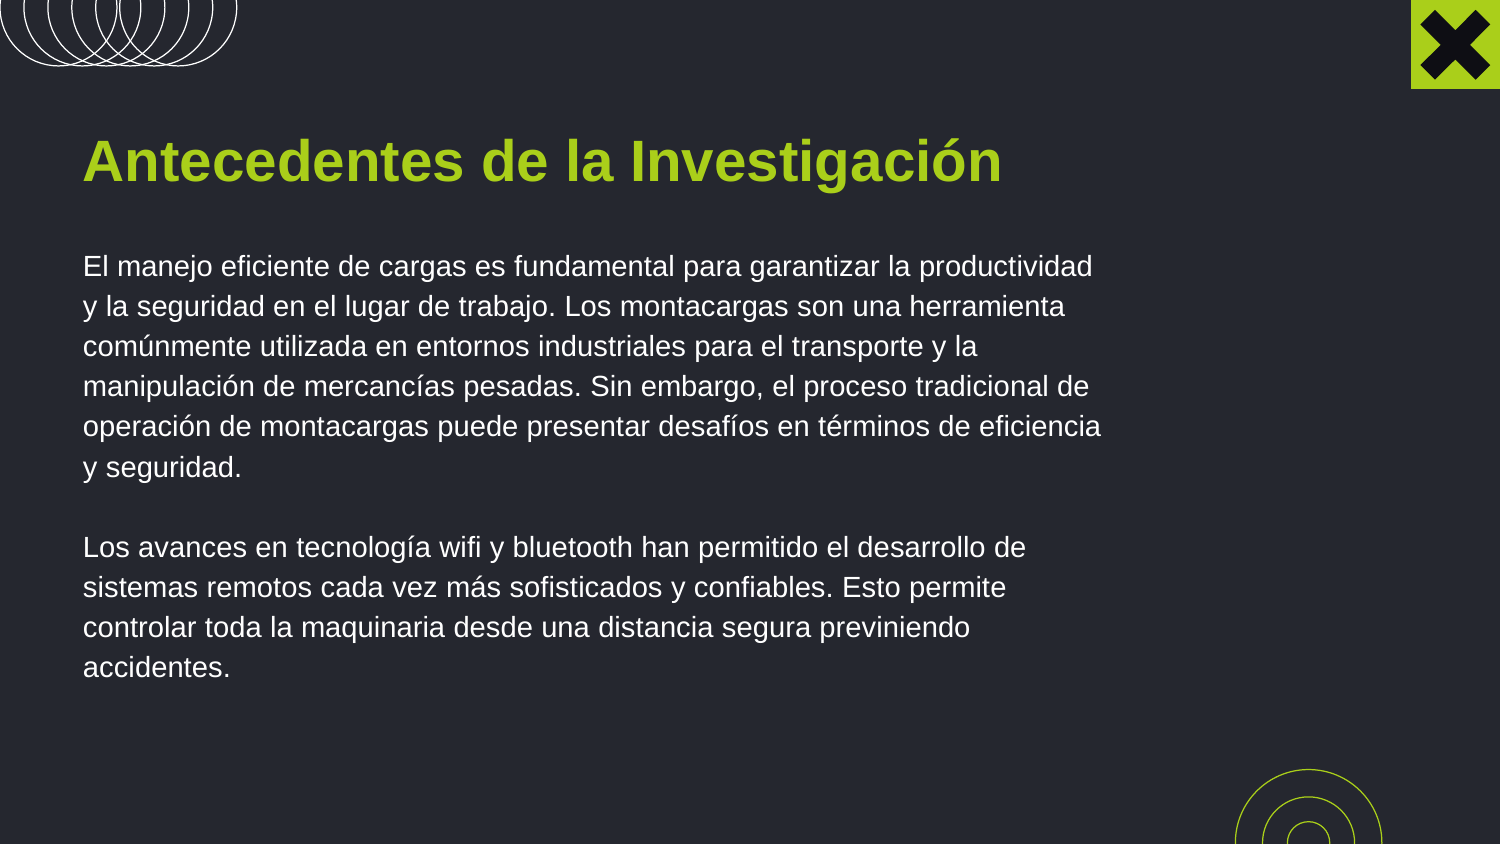

# Antecedentes de la Investigación
El manejo eficiente de cargas es fundamental para garantizar la productividad y la seguridad en el lugar de trabajo. Los montacargas son una herramienta comúnmente utilizada en entornos industriales para el transporte y la manipulación de mercancías pesadas. Sin embargo, el proceso tradicional de operación de montacargas puede presentar desafíos en términos de eficiencia y seguridad.

Los avances en tecnología wifi y bluetooth han permitido el desarrollo de sistemas remotos cada vez más sofisticados y confiables. Esto permite controlar toda la maquinaria desde una distancia segura previniendo accidentes.